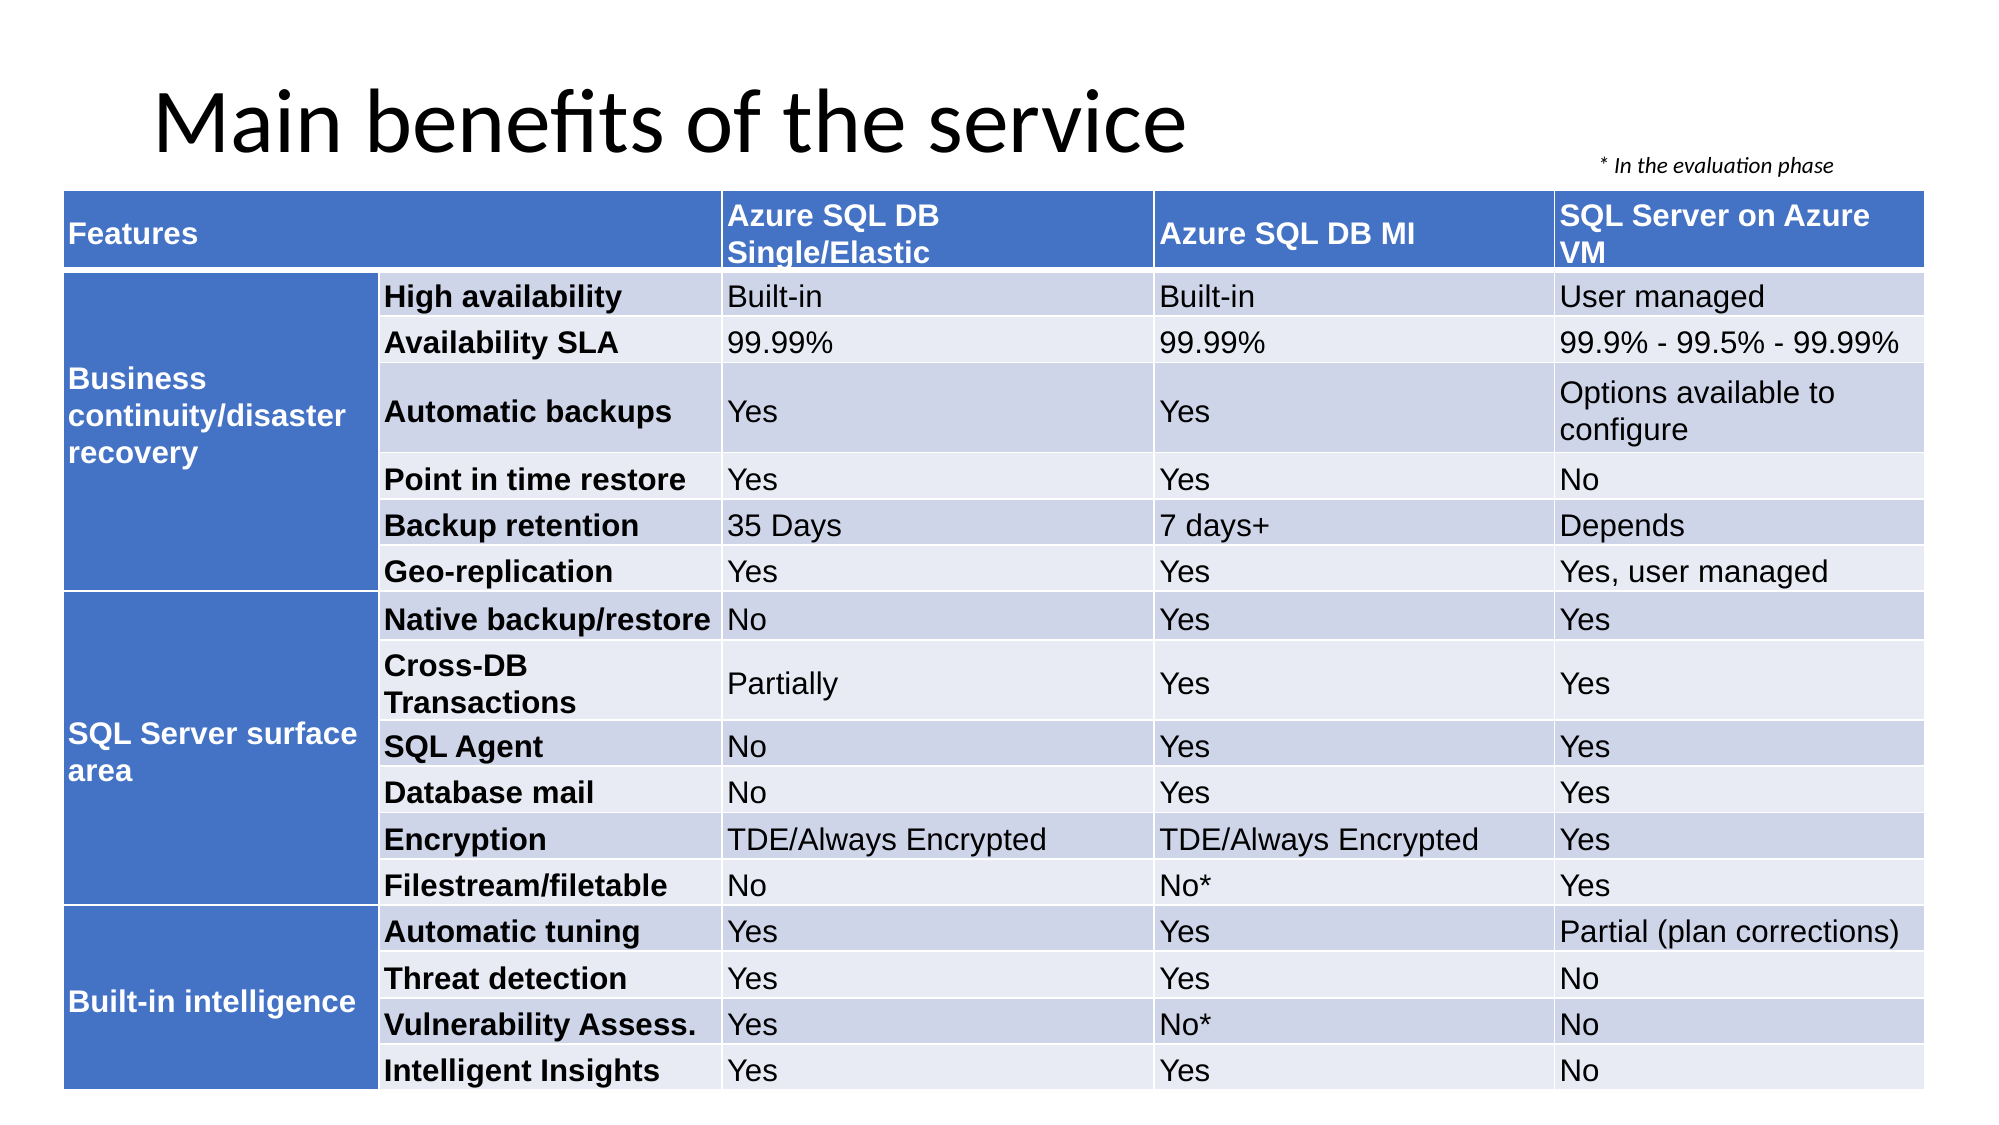

# Main benefits of the service
* In the evaluation phase
| Features |  | Azure SQL DB Single/Elastic | Azure SQL DB MI | SQL Server on Azure VM |
| --- | --- | --- | --- | --- |
| Business continuity/disaster recovery | High availability | Built-in | Built-in | User managed |
|  | Availability SLA | 99.99% | 99.99% | 99.9% - 99.5% - 99.99% |
|  | Automatic backups | Yes | Yes | Options available to configure |
|  | Point in time restore | Yes | Yes | No |
|  | Backup retention | 35 Days | 7 days+ | Depends |
|  | Geo-replication | Yes | Yes | Yes, user managed |
| SQL Server surface area | Native backup/restore | No | Yes | Yes |
|  | Cross-DB Transactions | Partially | Yes | Yes |
|  | SQL Agent | No | Yes | Yes |
|  | Database mail | No | Yes | Yes |
|  | Encryption | TDE/Always Encrypted | TDE/Always Encrypted | Yes |
|  | Filestream/filetable | No | No\* | Yes |
| Built-in intelligence | Automatic tuning | Yes | Yes | Partial (plan corrections) |
|  | Threat detection | Yes | Yes | No |
|  | Vulnerability Assess. | Yes | No\* | No |
|  | Intelligent Insights | Yes | Yes | No |